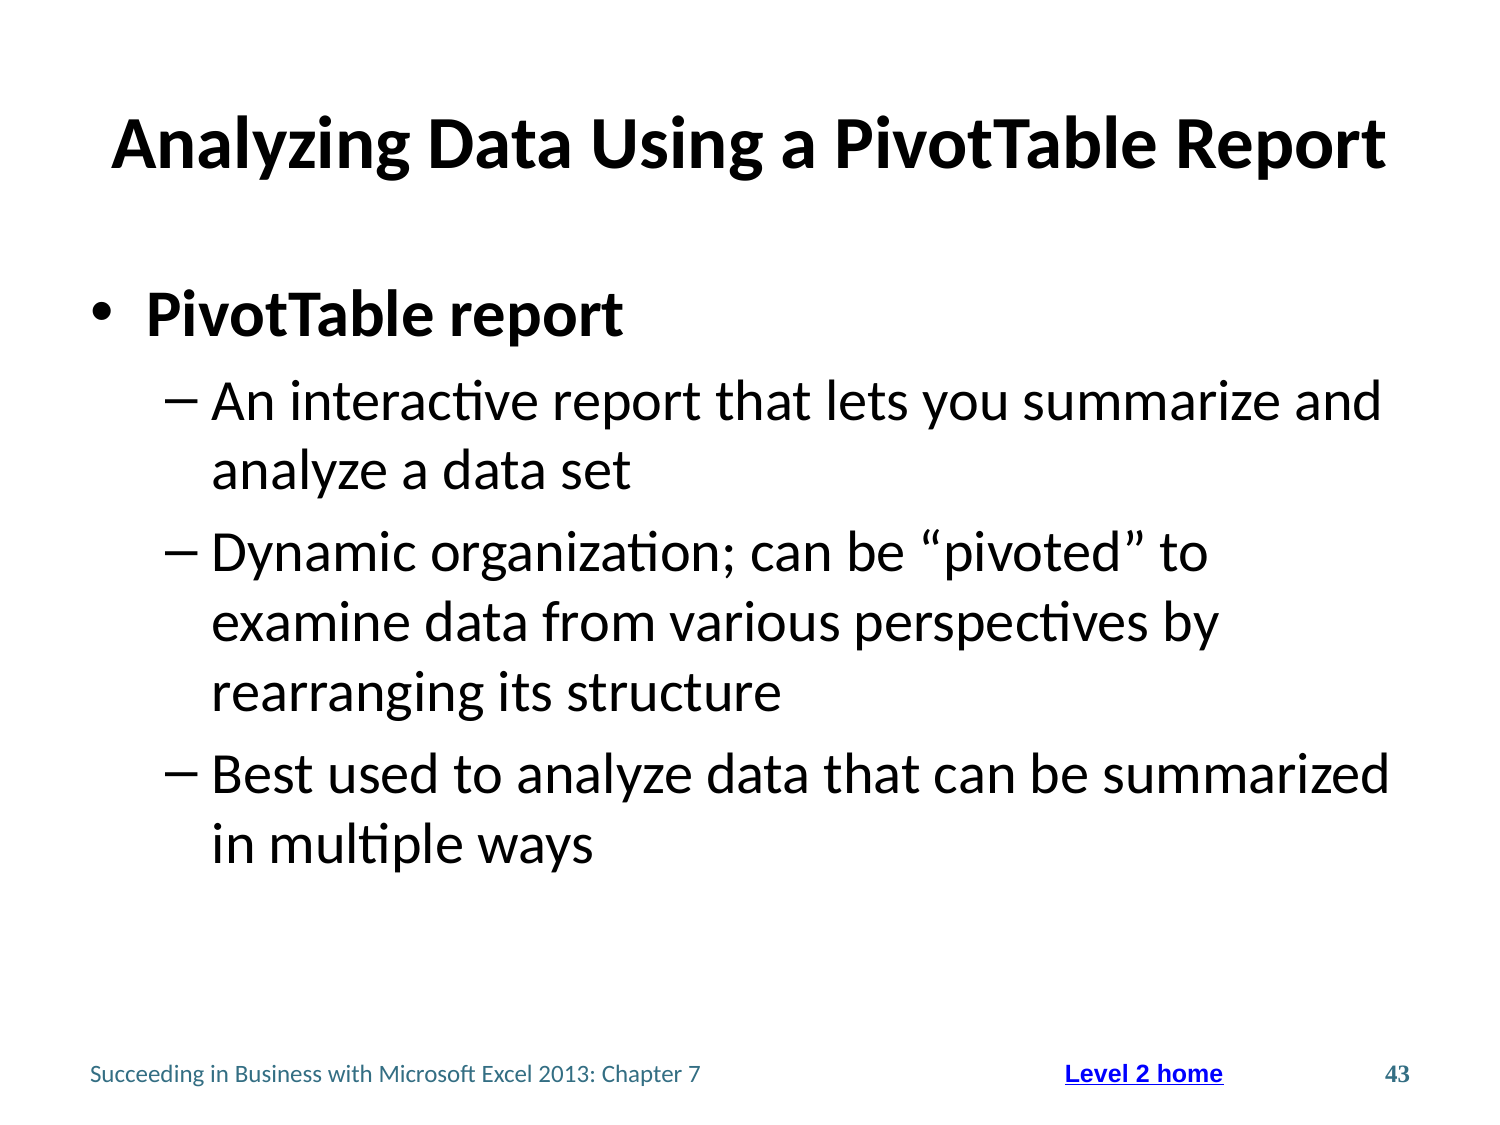

# Analyzing Data Using a PivotTable Report
PivotTable report
An interactive report that lets you summarize and analyze a data set
Dynamic organization; can be “pivoted” to examine data from various perspectives by rearranging its structure
Best used to analyze data that can be summarized in multiple ways
Succeeding in Business with Microsoft Excel 2013: Chapter 7
43
Level 2 home